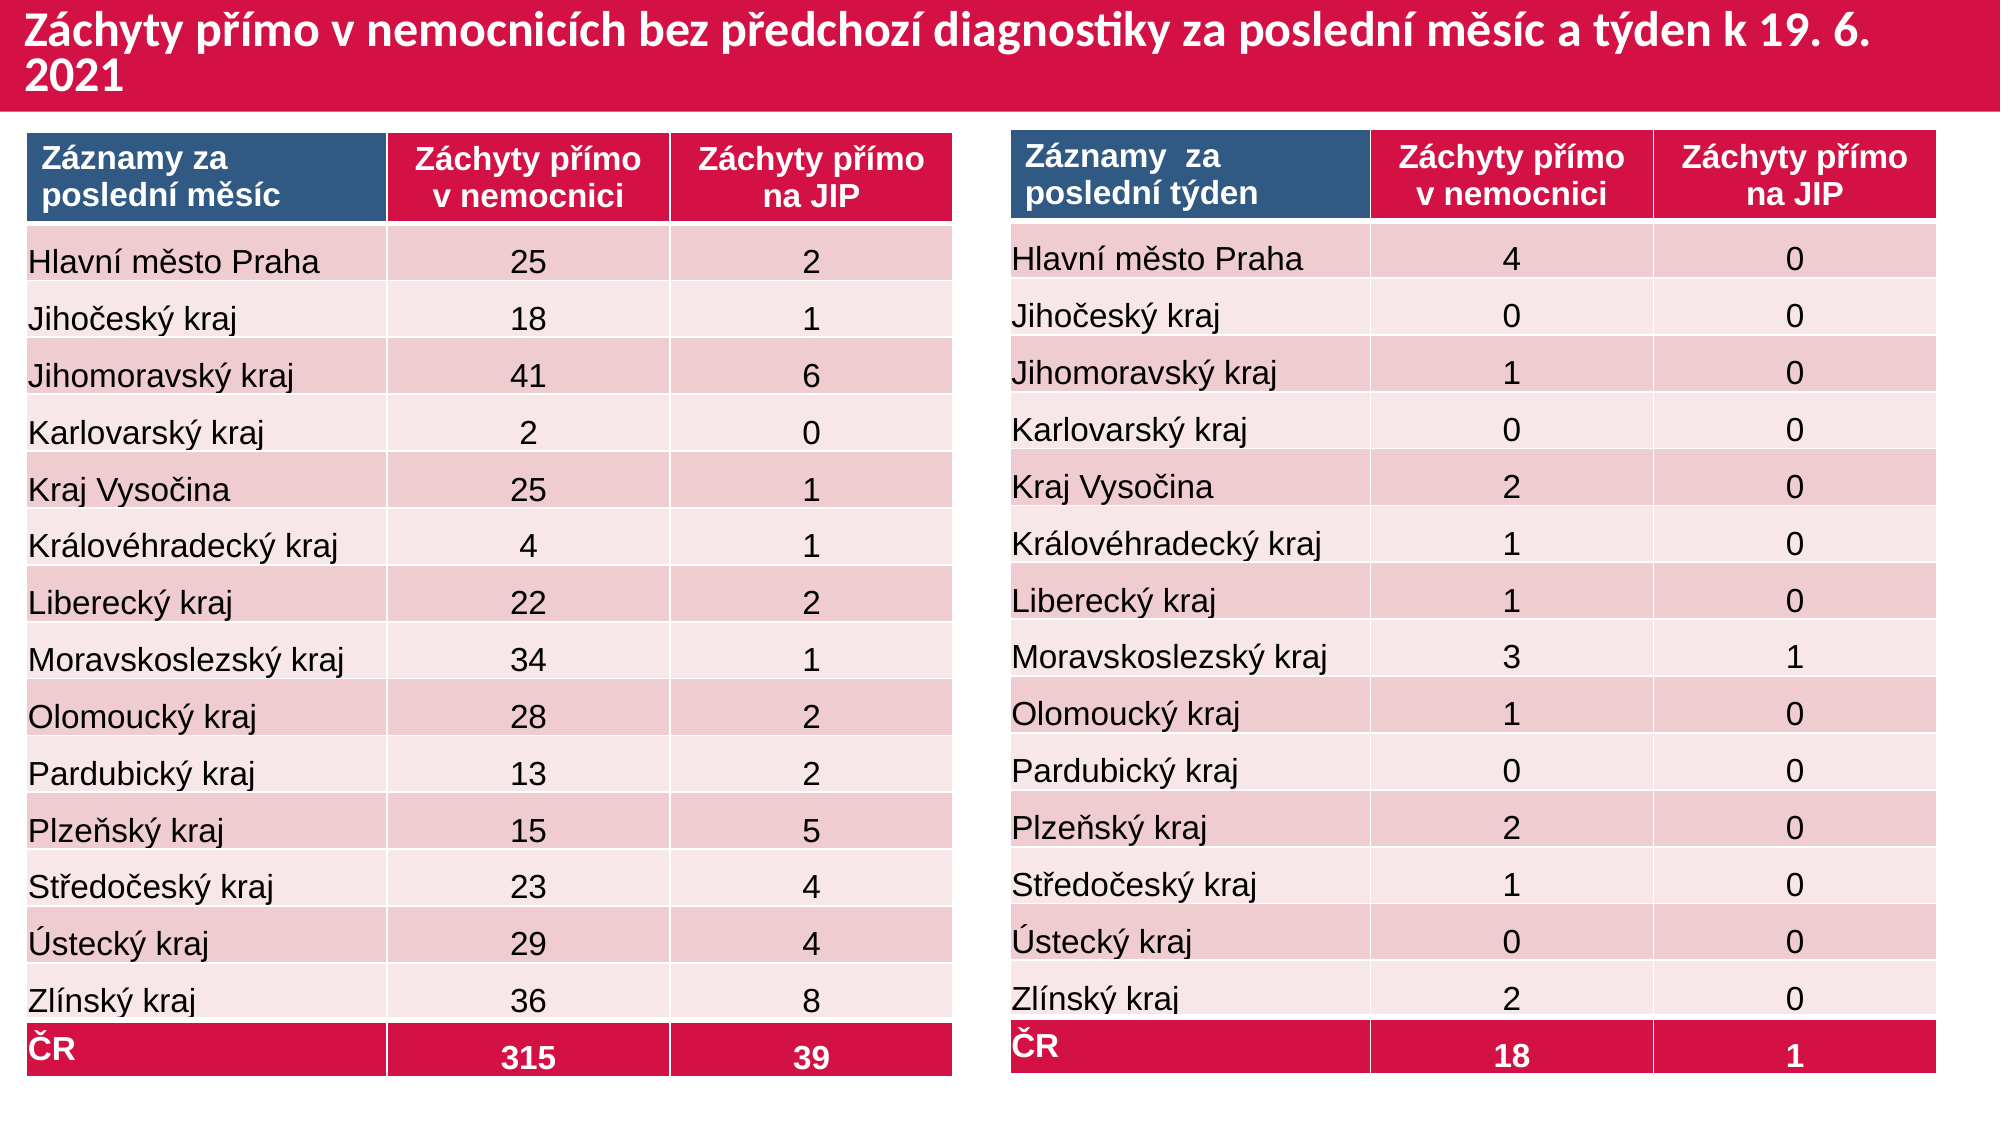

# Záchyty přímo v nemocnicích bez předchozí diagnostiky za poslední měsíc a týden k 19. 6. 2021
| Záznamy za poslední týden | Záchyty přímo v nemocnici | Záchyty přímo na JIP |
| --- | --- | --- |
| Hlavní město Praha | 4 | 0 |
| Jihočeský kraj | 0 | 0 |
| Jihomoravský kraj | 1 | 0 |
| Karlovarský kraj | 0 | 0 |
| Kraj Vysočina | 2 | 0 |
| Královéhradecký kraj | 1 | 0 |
| Liberecký kraj | 1 | 0 |
| Moravskoslezský kraj | 3 | 1 |
| Olomoucký kraj | 1 | 0 |
| Pardubický kraj | 0 | 0 |
| Plzeňský kraj | 2 | 0 |
| Středočeský kraj | 1 | 0 |
| Ústecký kraj | 0 | 0 |
| Zlínský kraj | 2 | 0 |
| ČR | 18 | 1 |
| Záznamy za poslední měsíc | Záchyty přímo v nemocnici | Záchyty přímo na JIP |
| --- | --- | --- |
| Hlavní město Praha | 25 | 2 |
| Jihočeský kraj | 18 | 1 |
| Jihomoravský kraj | 41 | 6 |
| Karlovarský kraj | 2 | 0 |
| Kraj Vysočina | 25 | 1 |
| Královéhradecký kraj | 4 | 1 |
| Liberecký kraj | 22 | 2 |
| Moravskoslezský kraj | 34 | 1 |
| Olomoucký kraj | 28 | 2 |
| Pardubický kraj | 13 | 2 |
| Plzeňský kraj | 15 | 5 |
| Středočeský kraj | 23 | 4 |
| Ústecký kraj | 29 | 4 |
| Zlínský kraj | 36 | 8 |
| ČR | 315 | 39 |